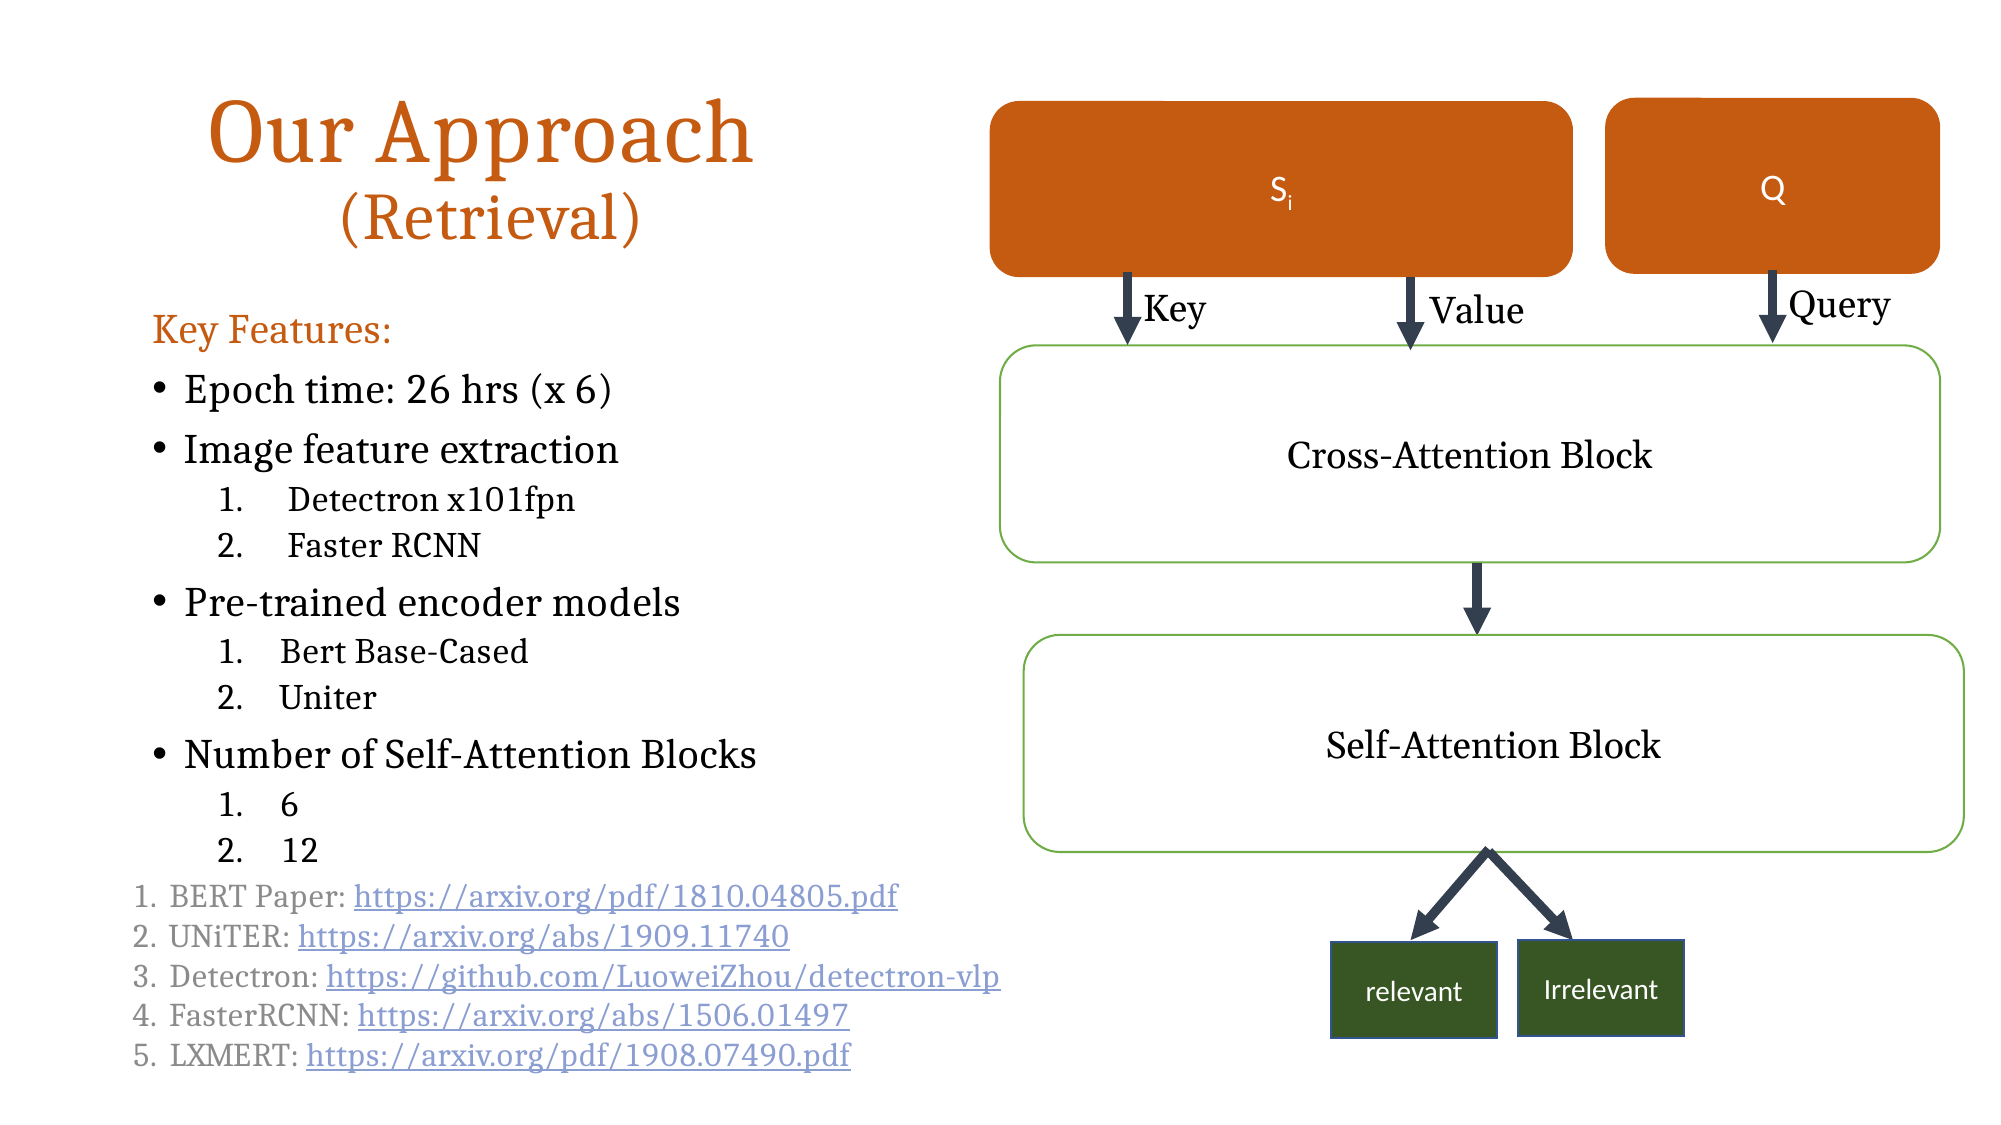

# Our Approach (Retrieval)
Q
Si
Query
Key
Value
Key Features:
Epoch time: 26 hrs (x 6)
Image feature extraction
Detectron x101fpn
Faster RCNN
Pre-trained encoder models
Bert Base-Cased
Uniter
Number of Self-Attention Blocks
6
12
Cross-Attention Block
Self-Attention Block
BERT Paper: https://arxiv.org/pdf/1810.04805.pdf
UNiTER: https://arxiv.org/abs/1909.11740
Detectron: https://github.com/LuoweiZhou/detectron-vlp
FasterRCNN: https://arxiv.org/abs/1506.01497
LXMERT: https://arxiv.org/pdf/1908.07490.pdf

Irrelevant
relevant